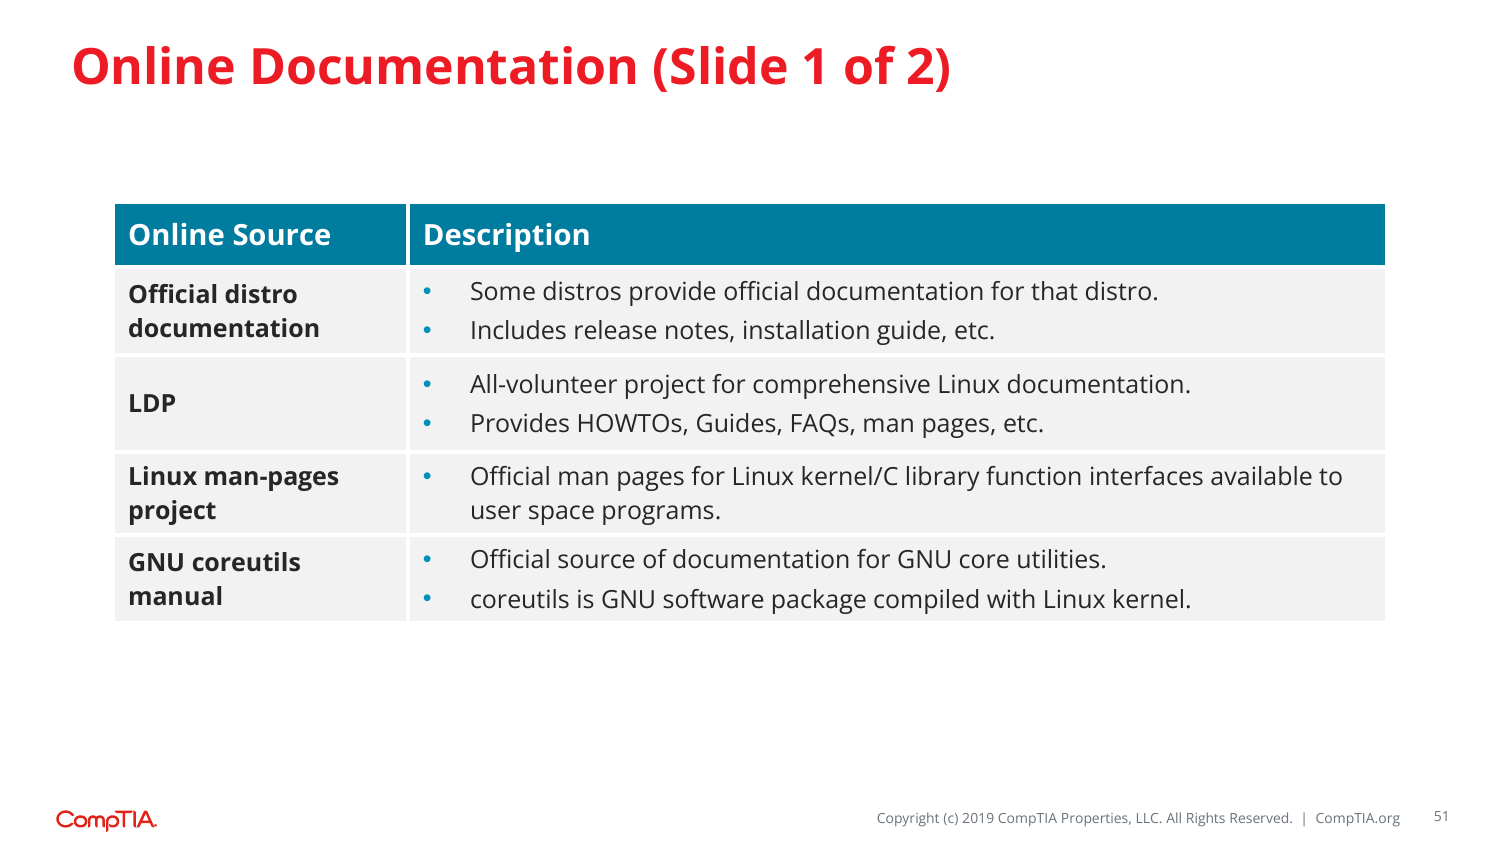

# Online Documentation (Slide 1 of 2)
| Online Source | Description |
| --- | --- |
| Official distro documentation | Some distros provide official documentation for that distro. Includes release notes, installation guide, etc. |
| LDP | All-volunteer project for comprehensive Linux documentation. Provides HOWTOs, Guides, FAQs, man pages, etc. |
| Linux man-pages project | Official man pages for Linux kernel/C library function interfaces available to user space programs. |
| GNU coreutils manual | Official source of documentation for GNU core utilities. coreutils is GNU software package compiled with Linux kernel. |
51